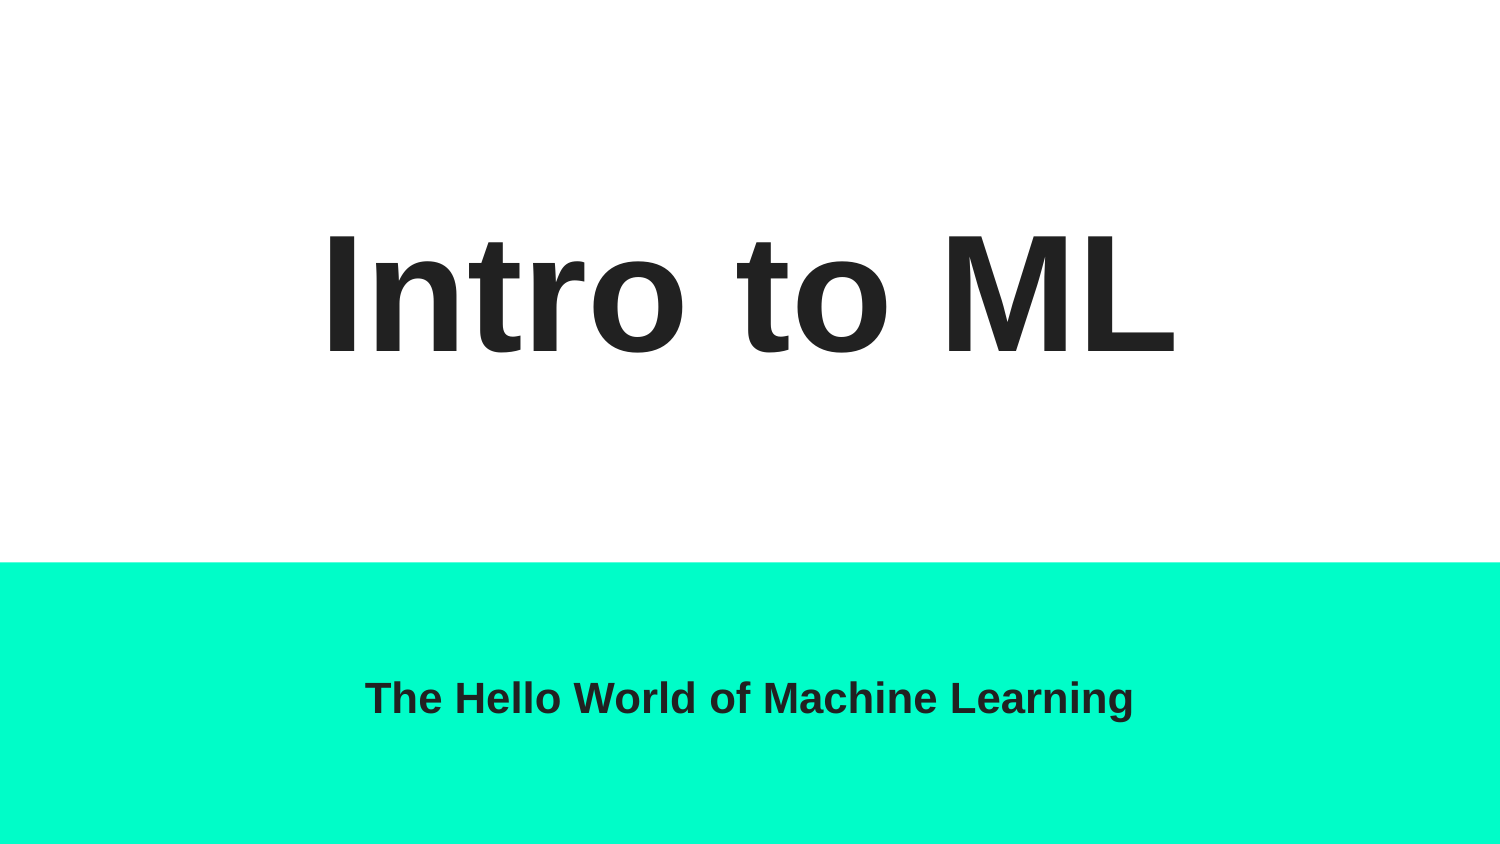

# Intro to ML
The Hello World of Machine Learning